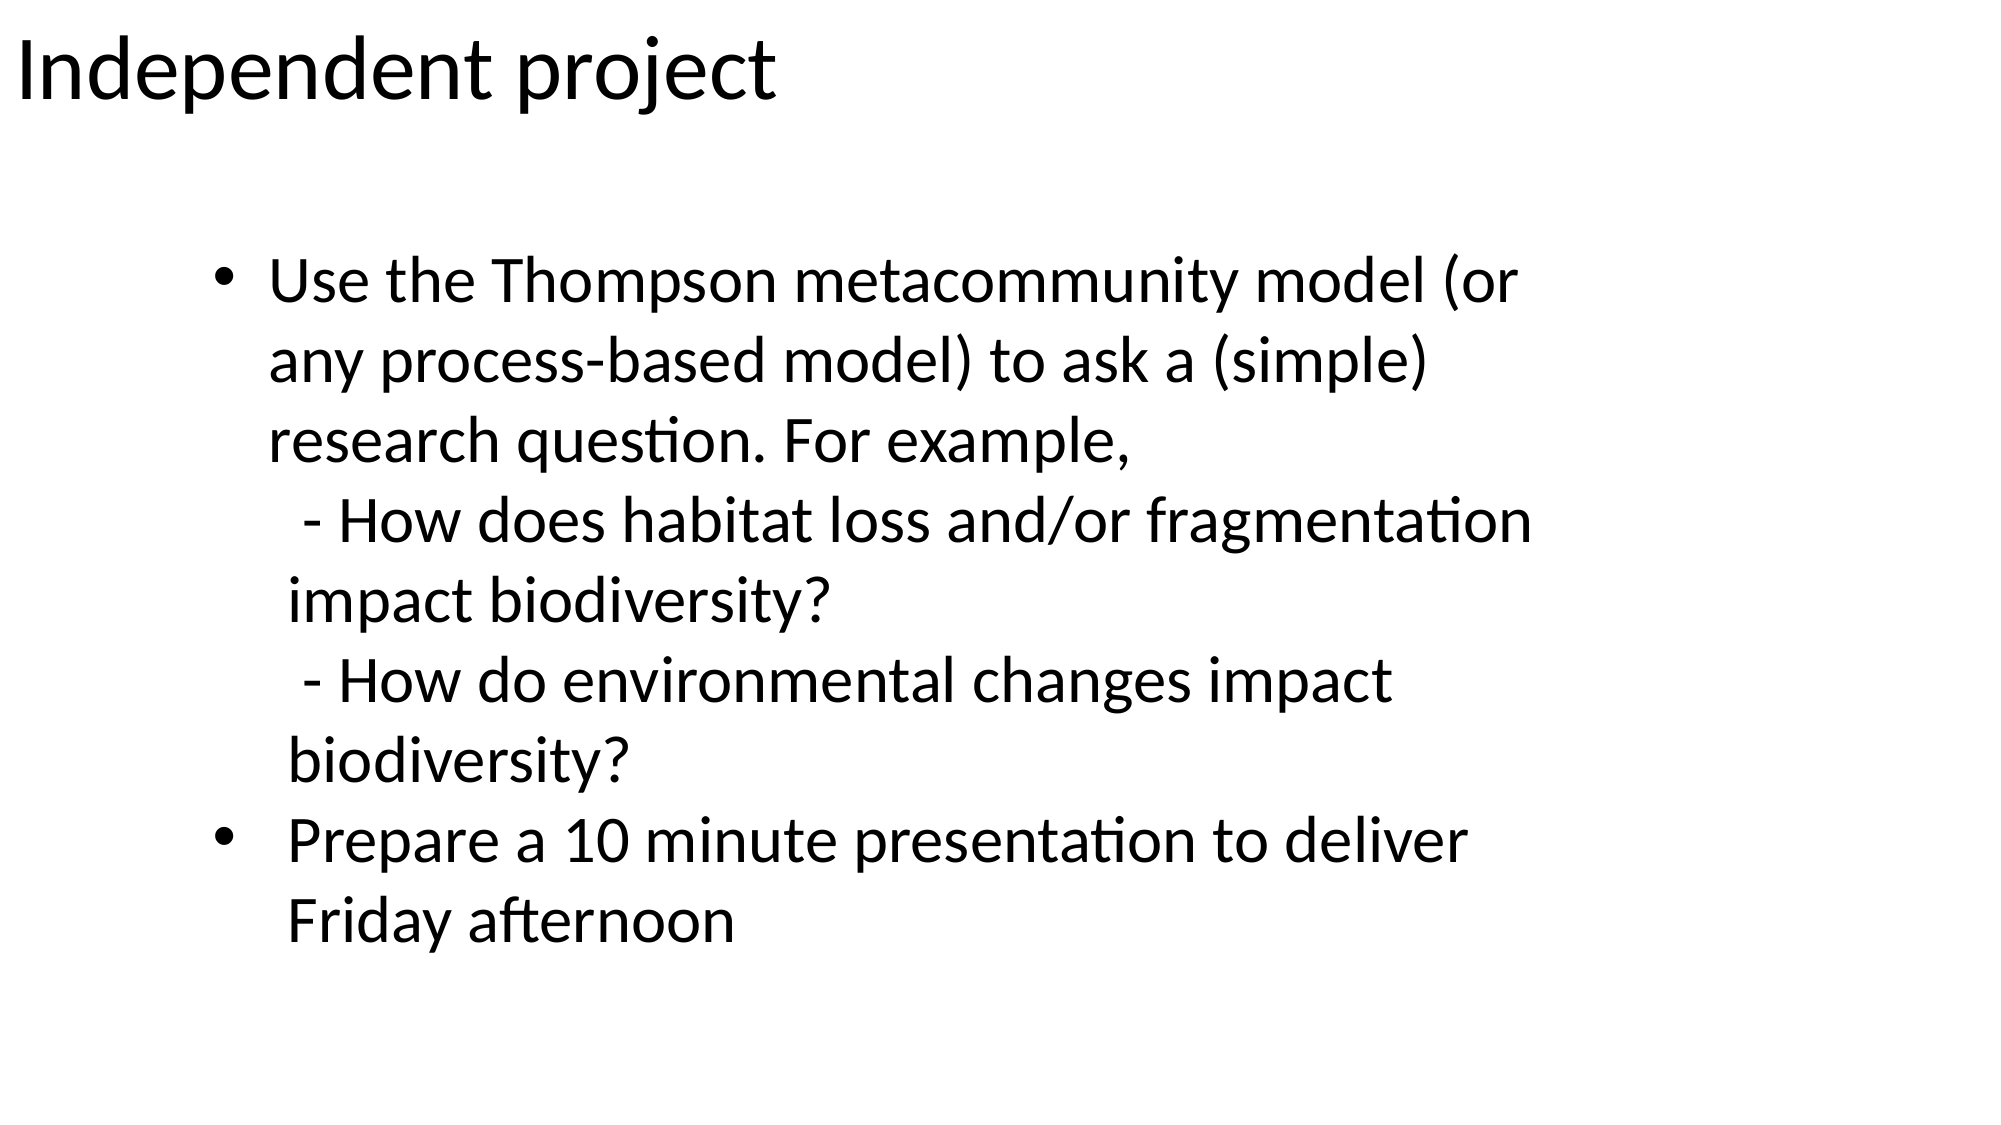

# Independent project
Use the Thompson metacommunity model (or any process-based model) to ask a (simple) research question. For example,
 - How does habitat loss and/or fragmentation impact biodiversity?
 - How do environmental changes impact biodiversity?
Prepare a 10 minute presentation to deliver Friday afternoon